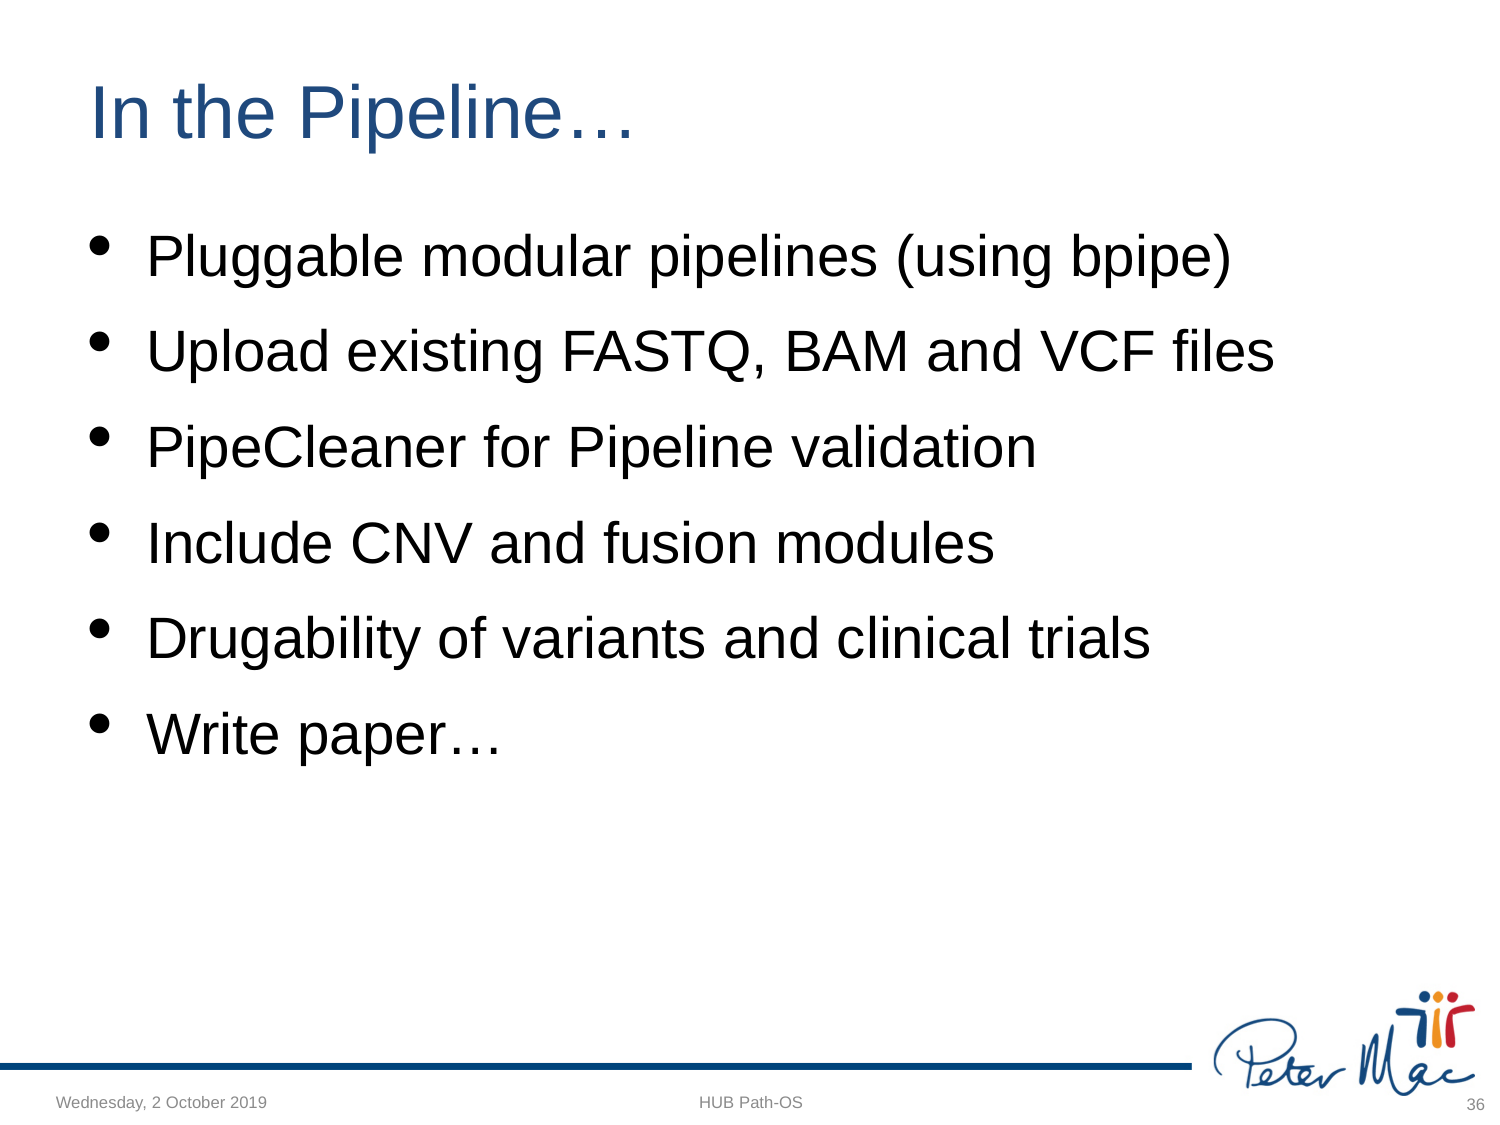

In the Pipeline…
Pluggable modular pipelines (using bpipe)
Upload existing FASTQ, BAM and VCF files
PipeCleaner for Pipeline validation
Include CNV and fusion modules
Drugability of variants and clinical trials
Write paper…
Wednesday, 2 October 2019
HUB Path-OS
36